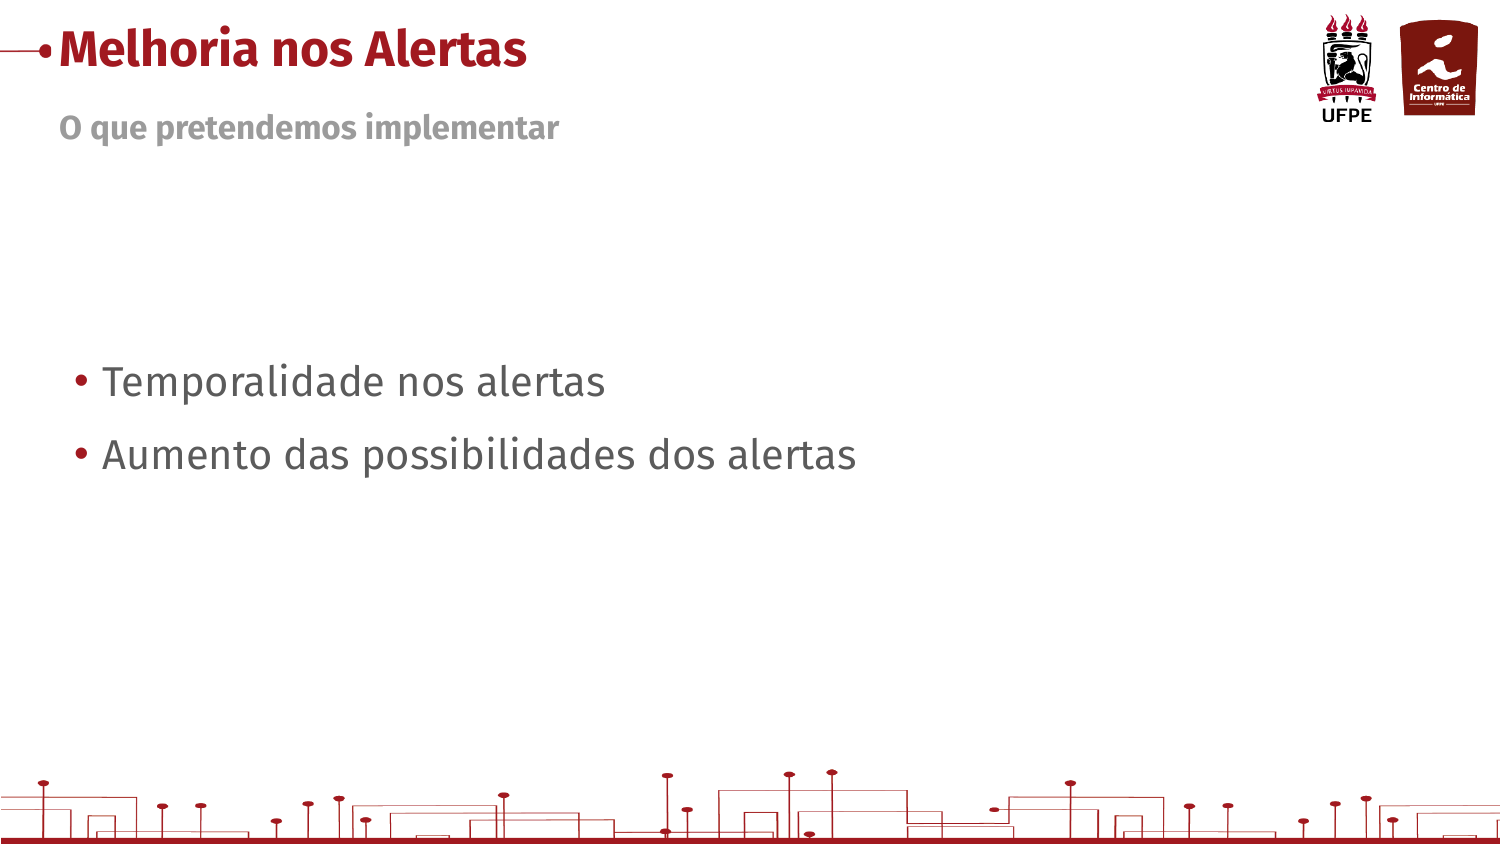

# Melhoria nos Alertas
O que pretendemos implementar
Temporalidade nos alertas
Aumento das possibilidades dos alertas